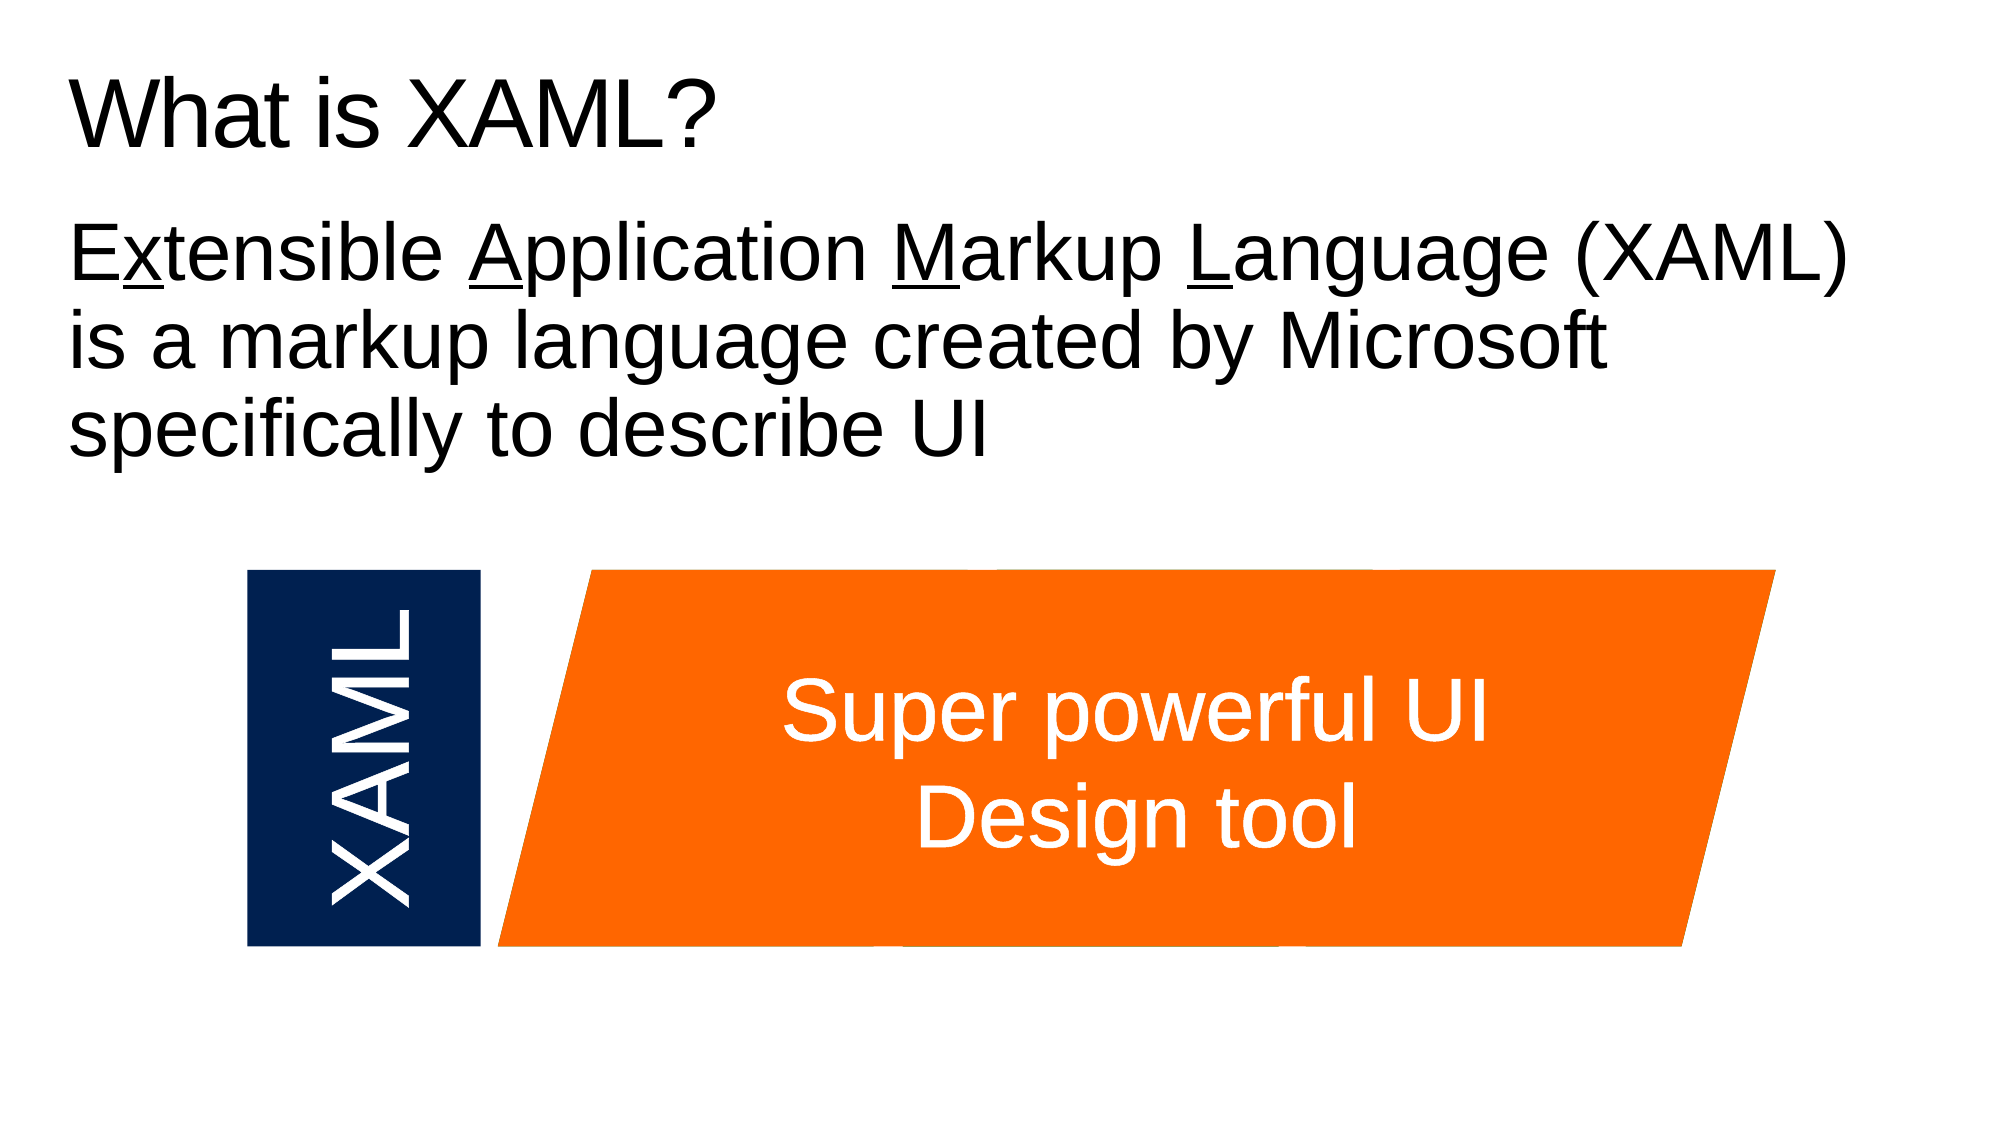

# What is XAML?
Extensible Application Markup Language (XAML) is a markup language created by Microsoft specifically to describe UI
WPF
(2006)
Silverlight
(2008)
Windows Phone
(2010)
Super powerful UI Design tool
WinRT
(2012)
XAML